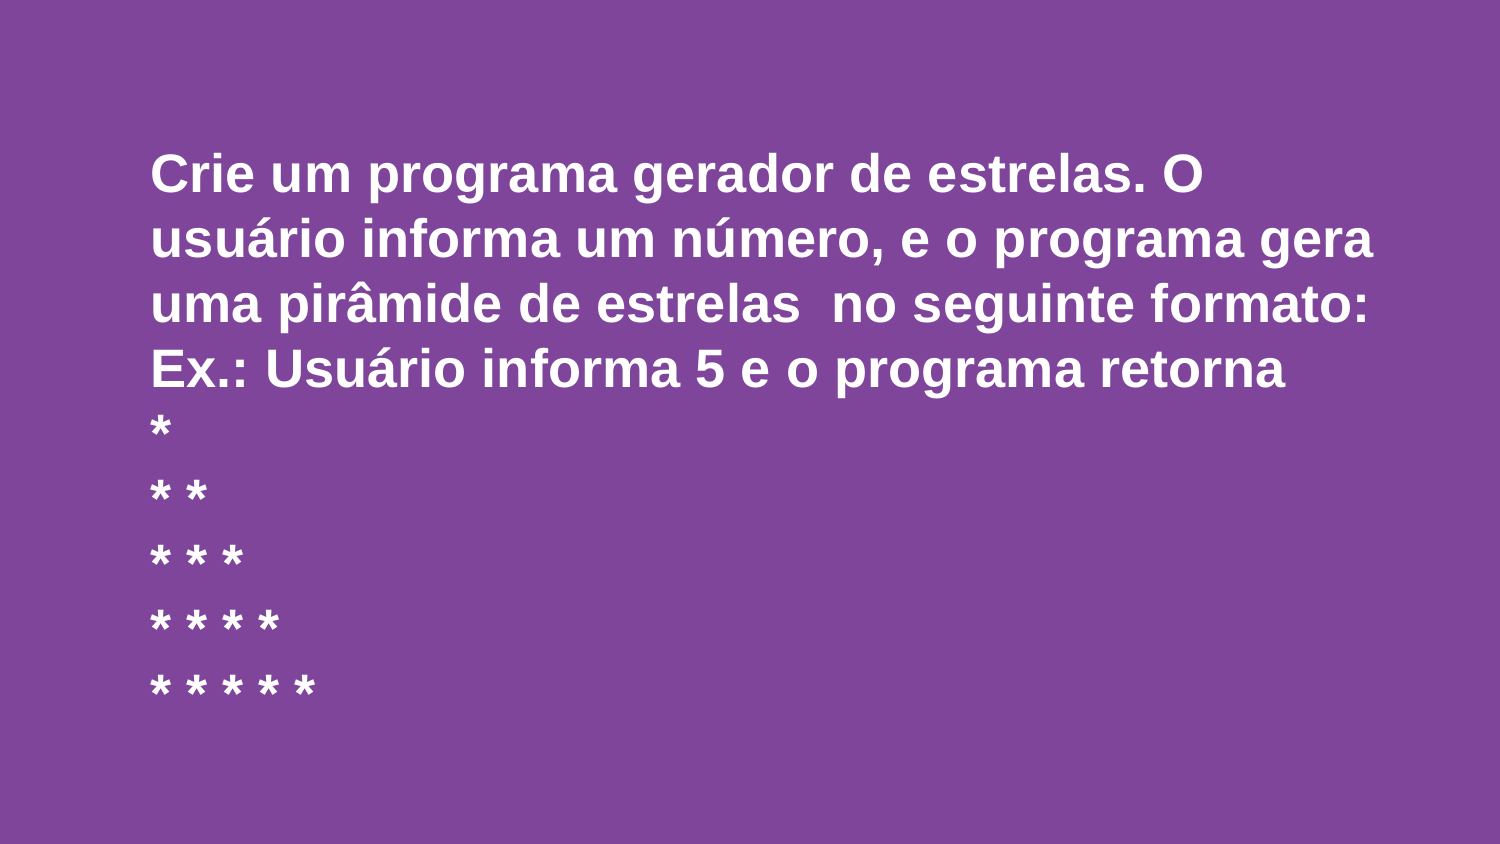

Crie um programa gerador de estrelas. O usuário informa um número, e o programa gera uma pirâmide de estrelas  no seguinte formato:
Ex.: Usuário informa 5 e o programa retorna
*
* *
* * *
* * * *
* * * * *